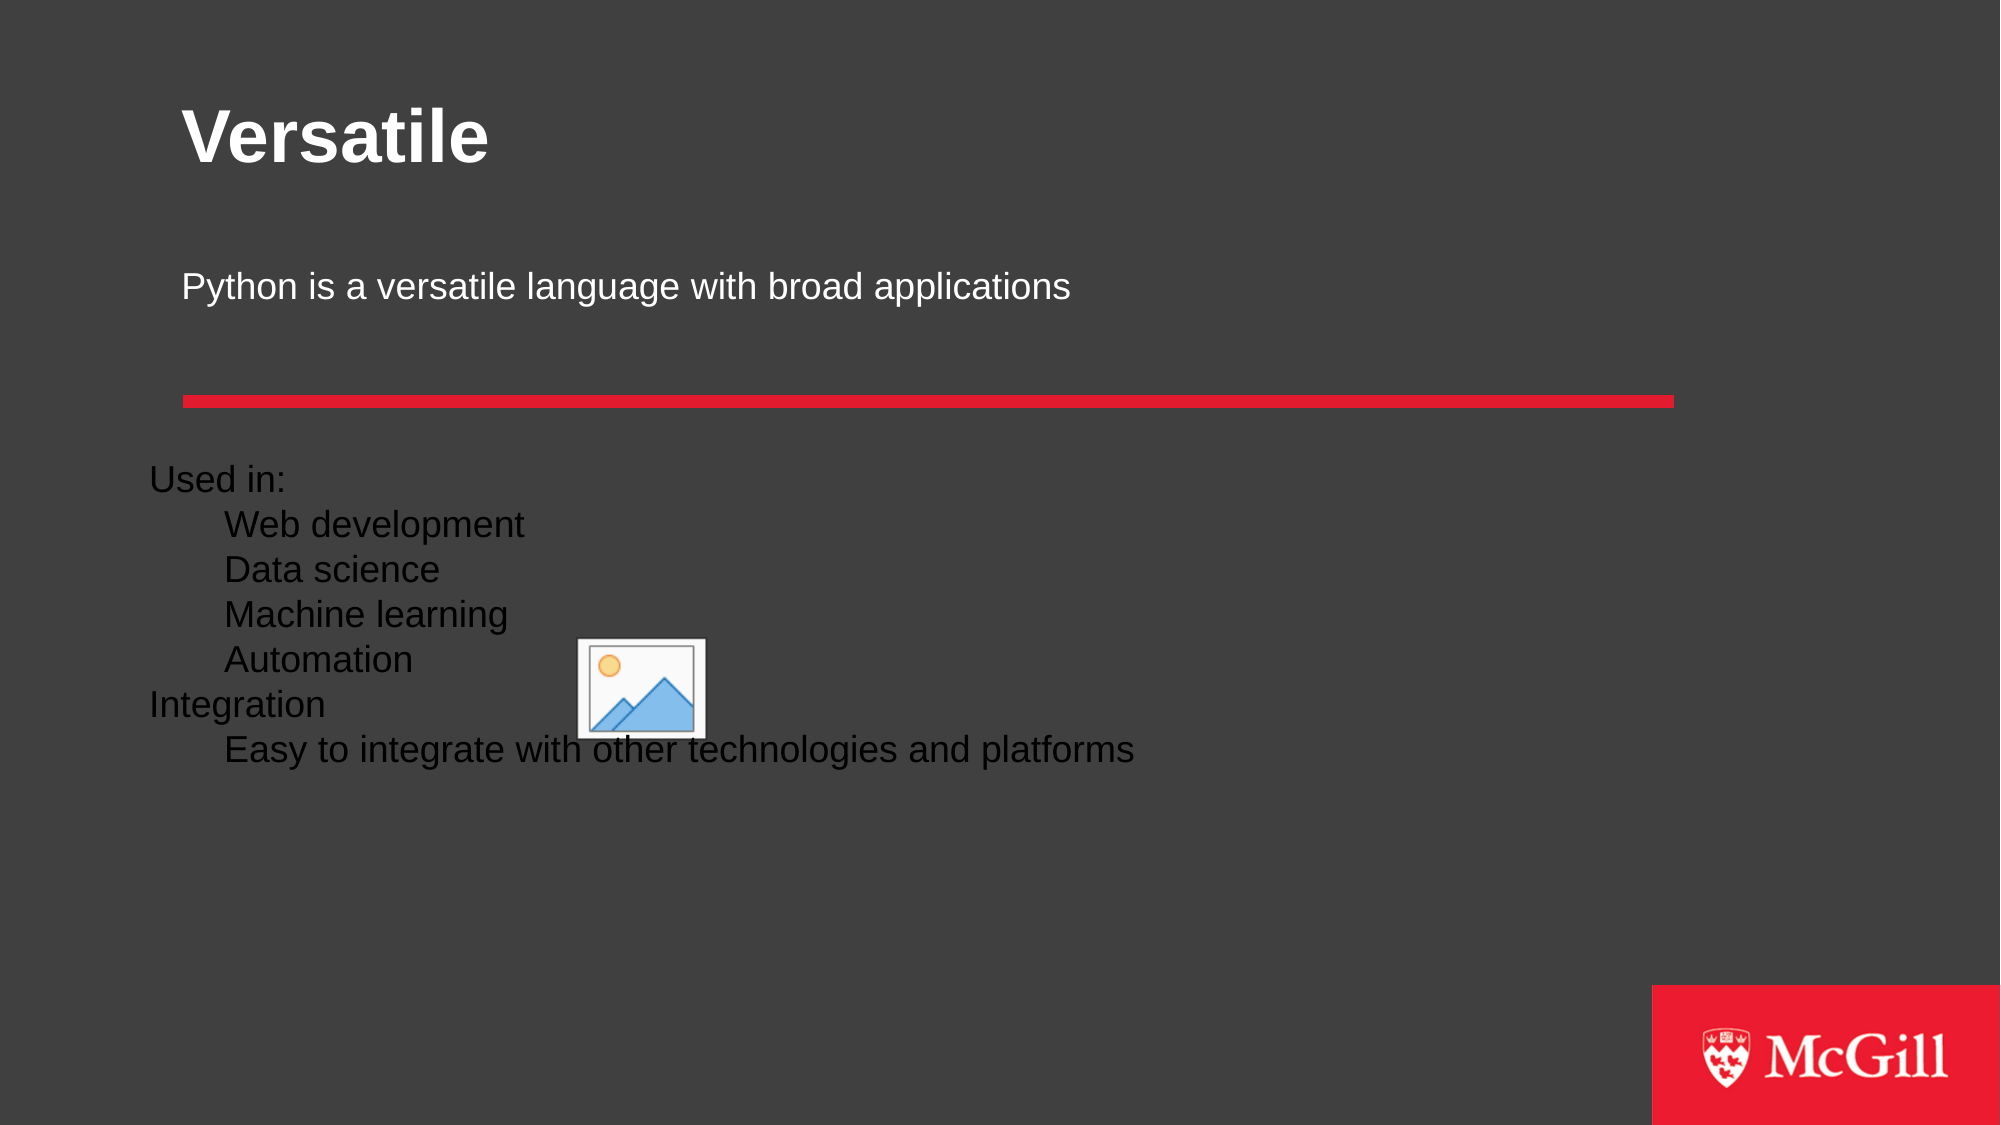

# Versatile
Python is a versatile language with broad applications
Used in:
Web development
Data science
Machine learning
Automation
Integration
Easy to integrate with other technologies and platforms